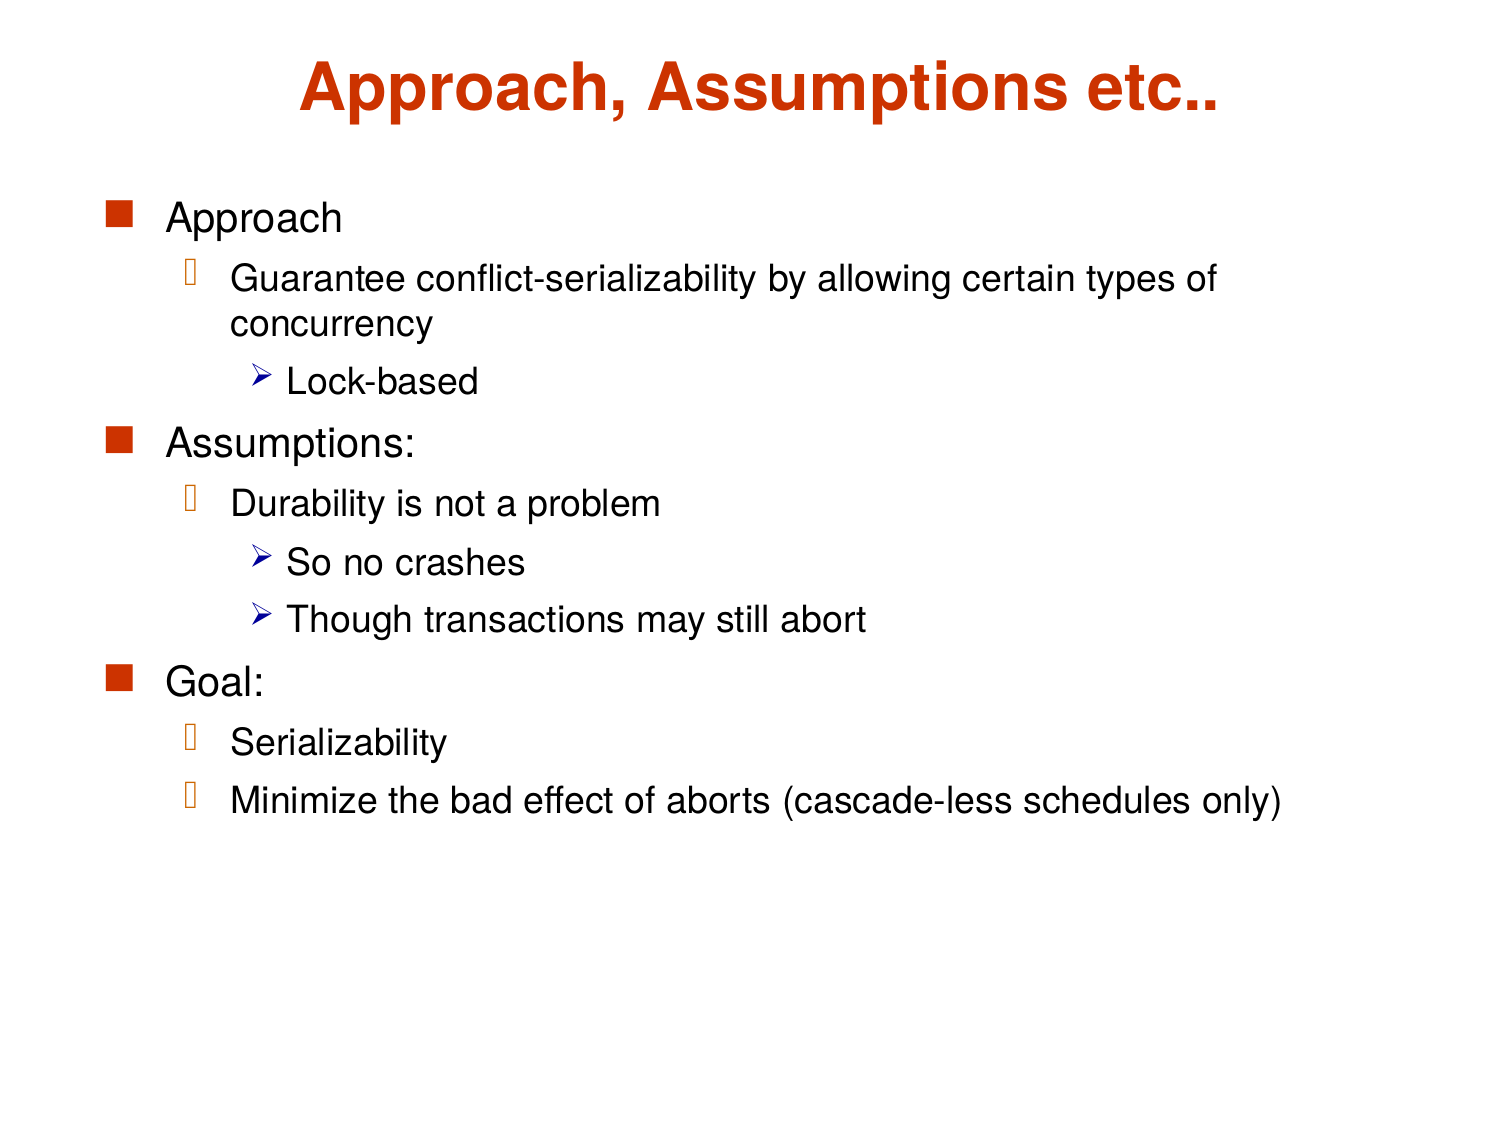

# Approach, Assumptions etc..
Approach
Guarantee conflict-serializability by allowing certain types of concurrency
Lock-based
Assumptions:
Durability is not a problem
So no crashes
Though transactions may still abort
Goal:
Serializability
Minimize the bad effect of aborts (cascade-less schedules only)